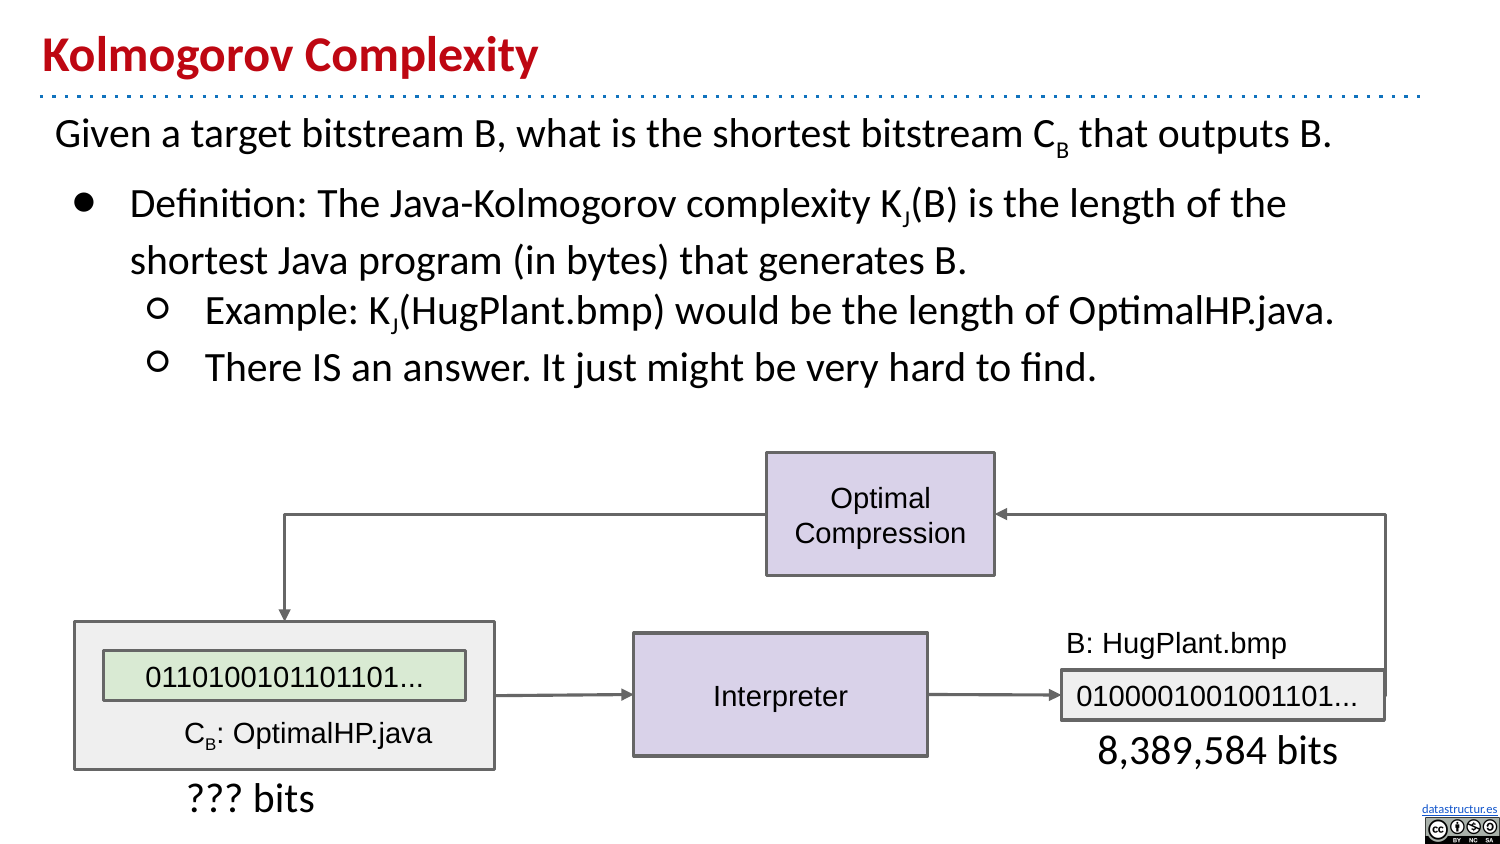

# Kolmogorov Complexity
Given a target bitstream B, what is the shortest bitstream CB that outputs B.
Definition: The Java-Kolmogorov complexity KJ(B) is the length of the shortest Java program (in bytes) that generates B.
Example: KJ(HugPlant.bmp) would be the length of OptimalHP.java.
There IS an answer. It just might be very hard to find.
Optimal Compression
B: HugPlant.bmp
0100001001001101...
8,389,584 bits

0110100101101101...
CB: OptimalHP.java
??? bits
Interpreter